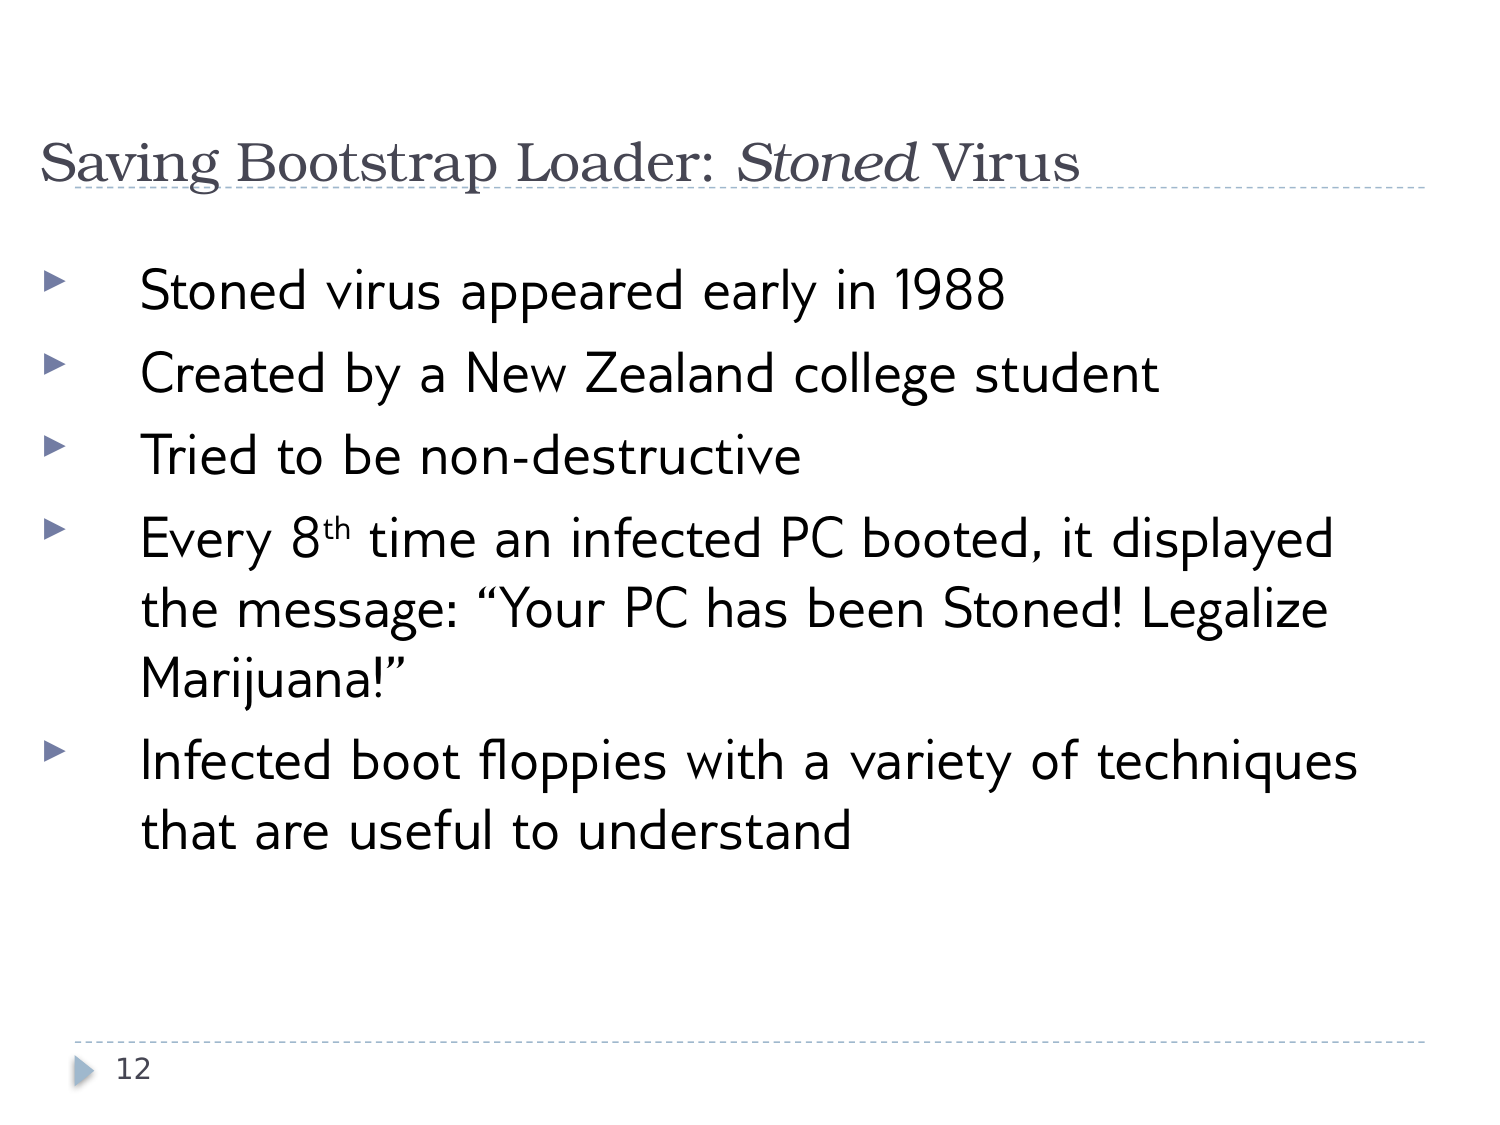

# Saving Bootstrap Loader: Stoned Virus
Stoned virus appeared early in 1988
Created by a New Zealand college student
Tried to be non-destructive
Every 8th time an infected PC booted, it displayed the message: “Your PC has been Stoned! Legalize Marijuana!”
Infected boot floppies with a variety of techniques that are useful to understand
12